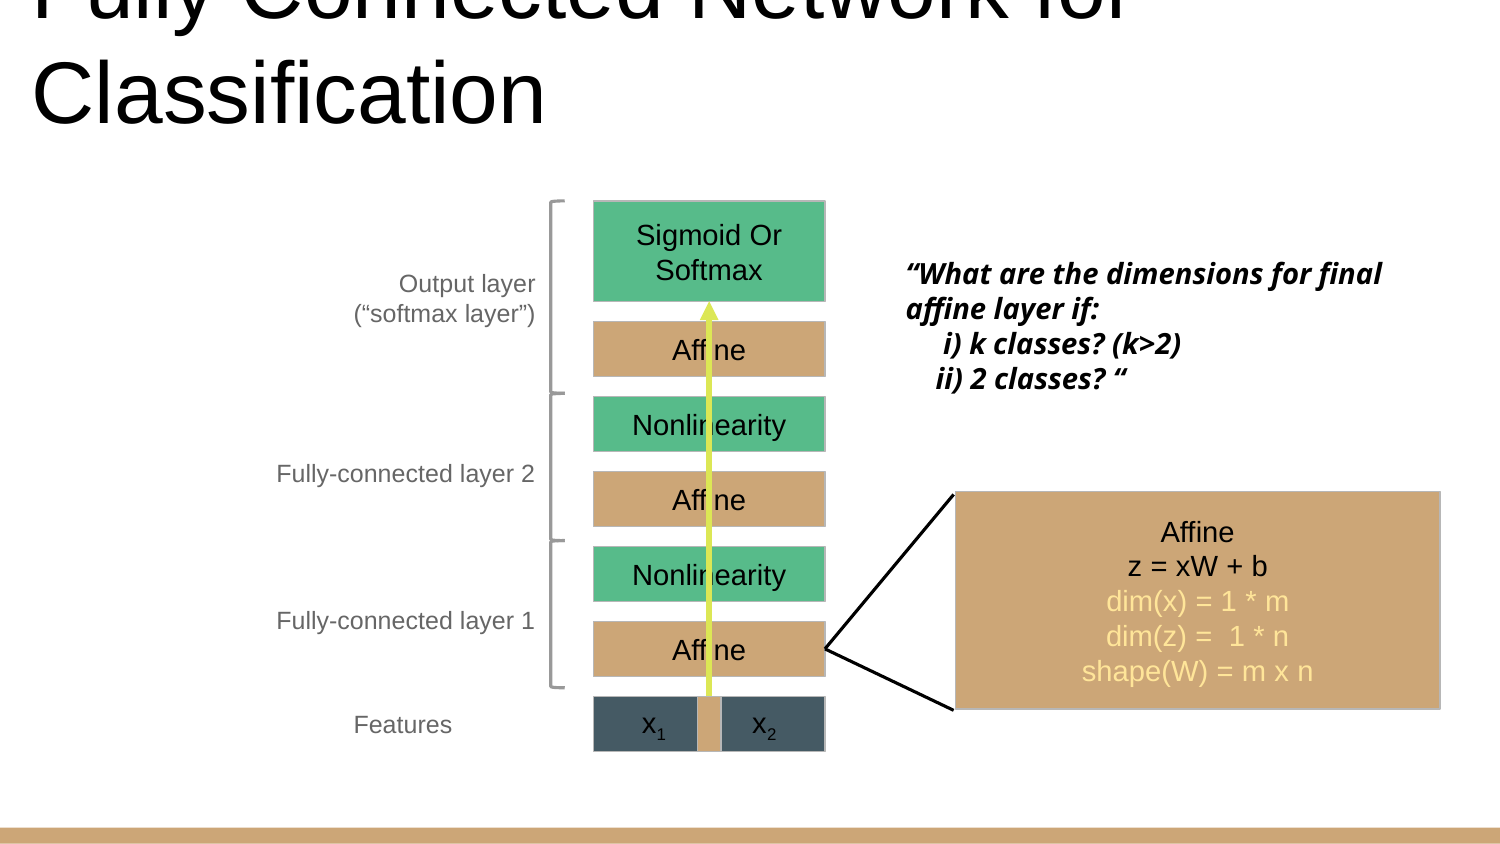

# Fully Connected Network for Classification

Sigmoid Or Softmax
“What are the dimensions for final affine layer if:
     i) k classes? (k>2)
    ii) 2 classes? “
Output layer
(“softmax layer”)
Affine

Nonlinearity
Fully-connected layer 2
Affine
Affine
z = xW + b
dim(x) = 1 * m
dim(z) =  1 * n
shape(W) = m x n

Nonlinearity
Fully-connected layer 1
Affine
Features
x1             x2